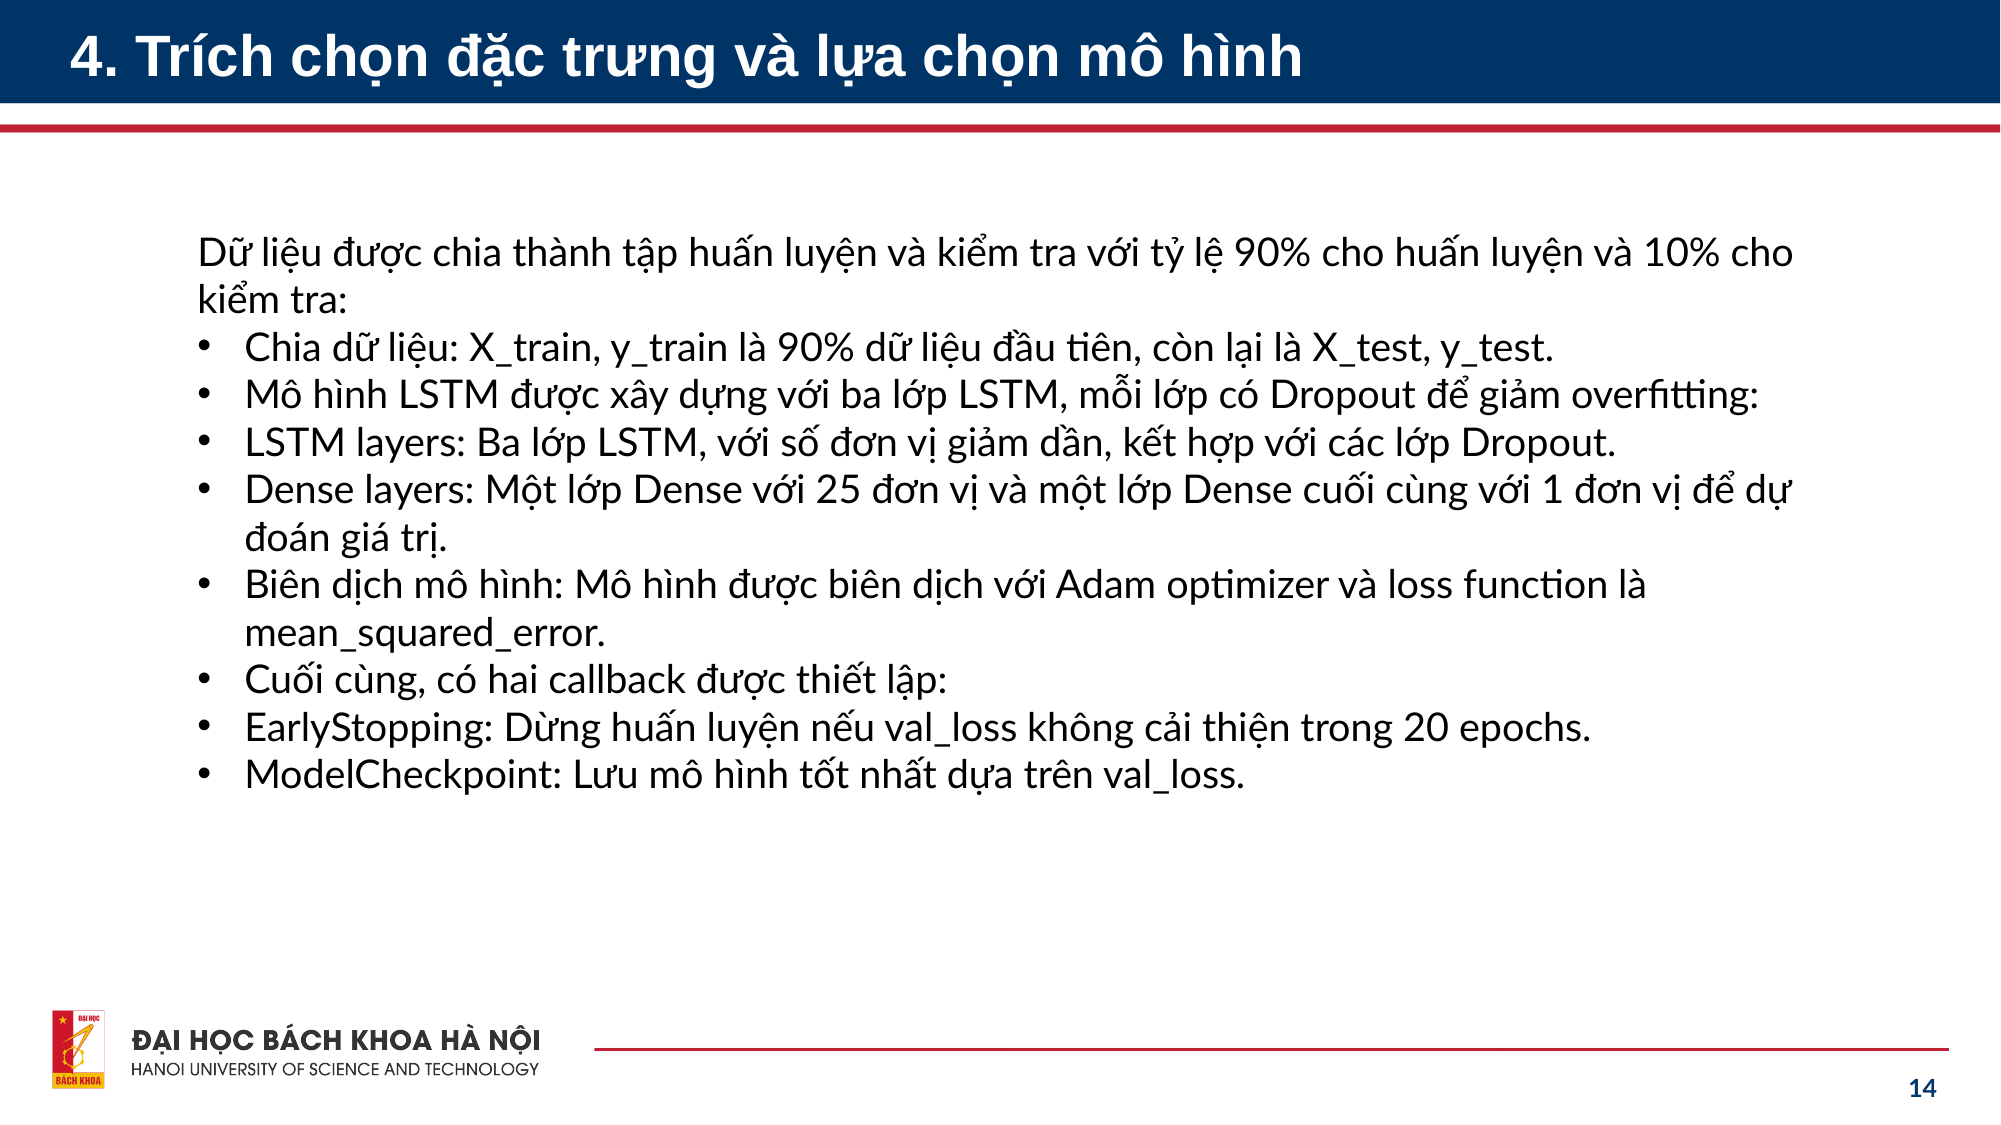

# 4. Trích chọn đặc trưng và lựa chọn mô hình
Dữ liệu được chia thành tập huấn luyện và kiểm tra với tỷ lệ 90% cho huấn luyện và 10% cho kiểm tra:
Chia dữ liệu: X_train, y_train là 90% dữ liệu đầu tiên, còn lại là X_test, y_test.
Mô hình LSTM được xây dựng với ba lớp LSTM, mỗi lớp có Dropout để giảm overfitting:
LSTM layers: Ba lớp LSTM, với số đơn vị giảm dần, kết hợp với các lớp Dropout.
Dense layers: Một lớp Dense với 25 đơn vị và một lớp Dense cuối cùng với 1 đơn vị để dự đoán giá trị.
Biên dịch mô hình: Mô hình được biên dịch với Adam optimizer và loss function là mean_squared_error.
Cuối cùng, có hai callback được thiết lập:
EarlyStopping: Dừng huấn luyện nếu val_loss không cải thiện trong 20 epochs.
ModelCheckpoint: Lưu mô hình tốt nhất dựa trên val_loss.

14